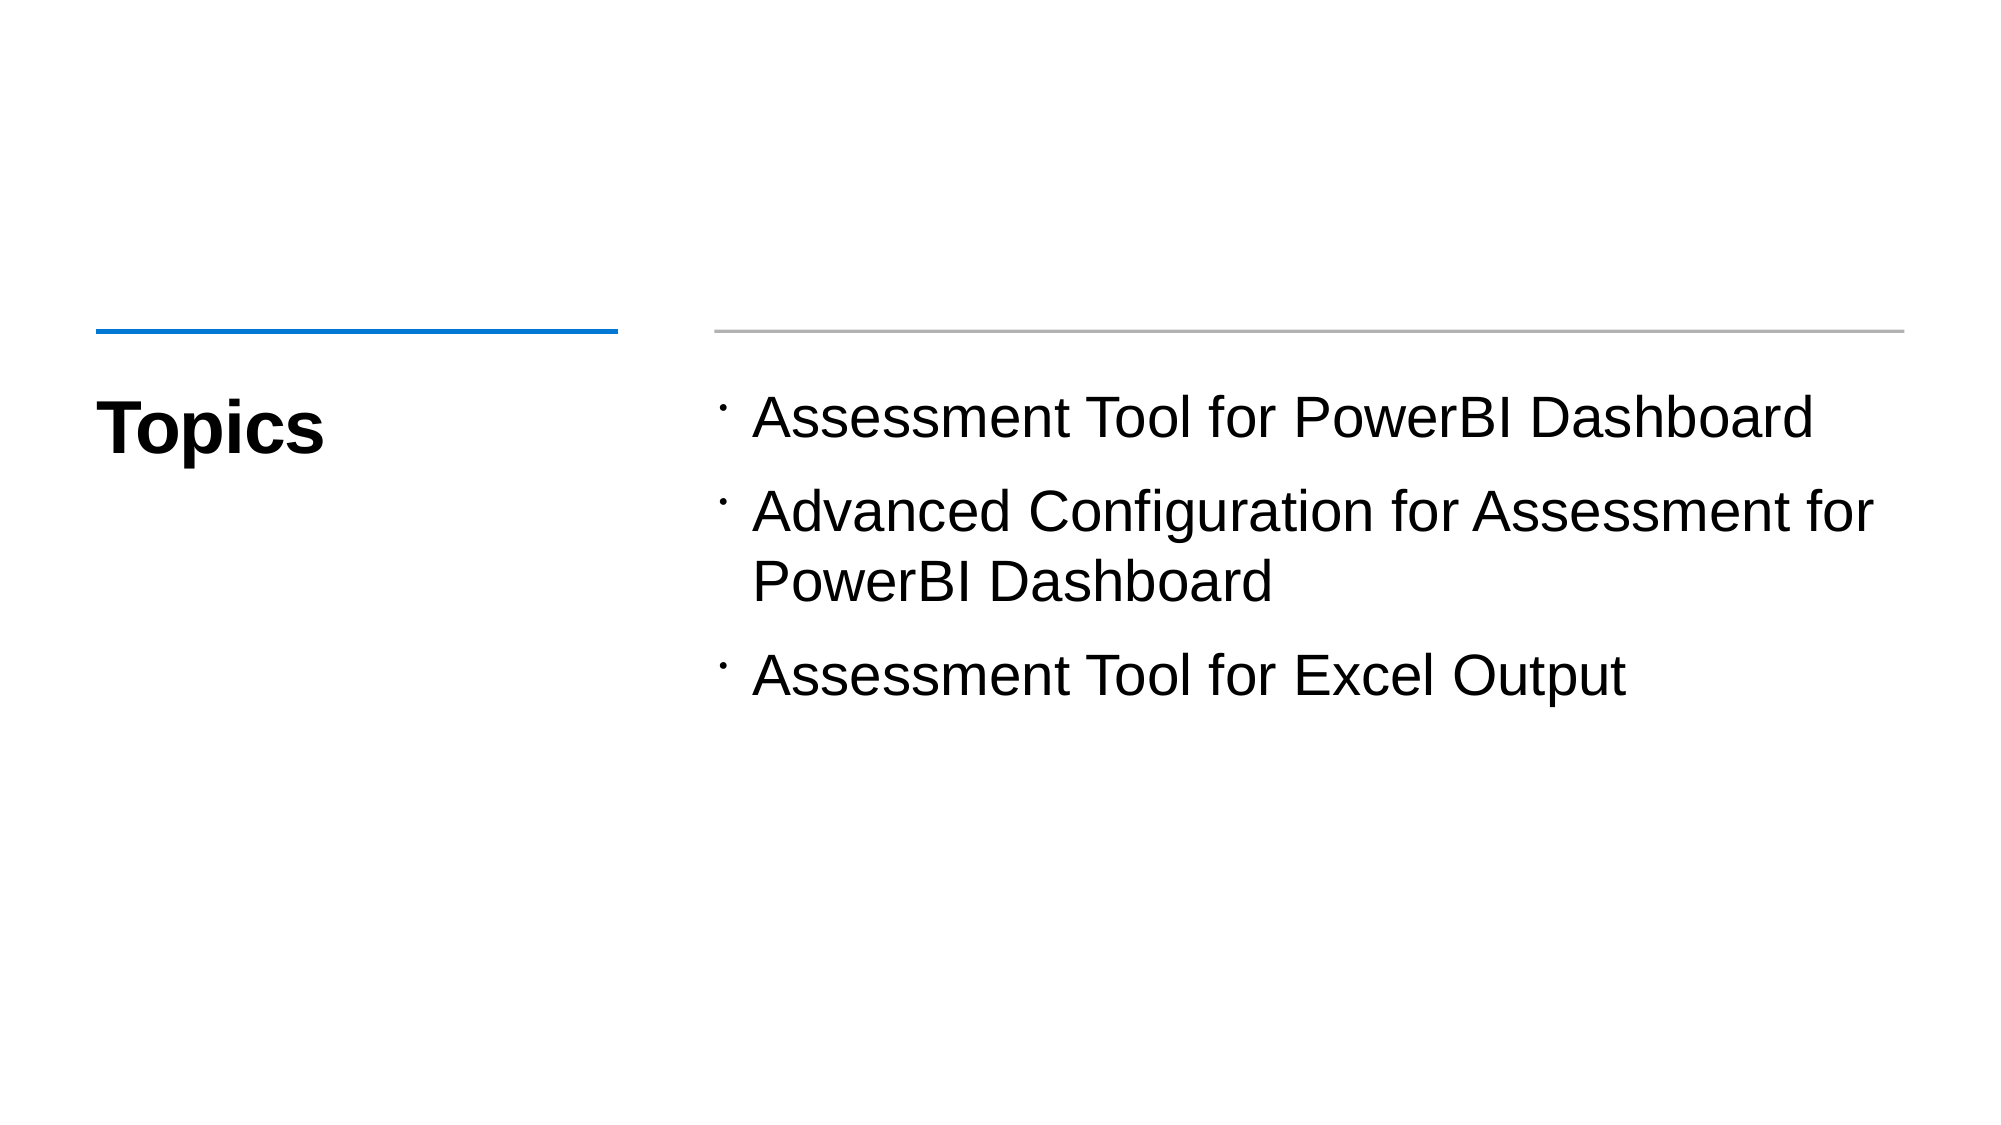

# Topics
Assessment Tool for PowerBI Dashboard
Advanced Configuration for Assessment for PowerBI Dashboard
Assessment Tool for Excel Output